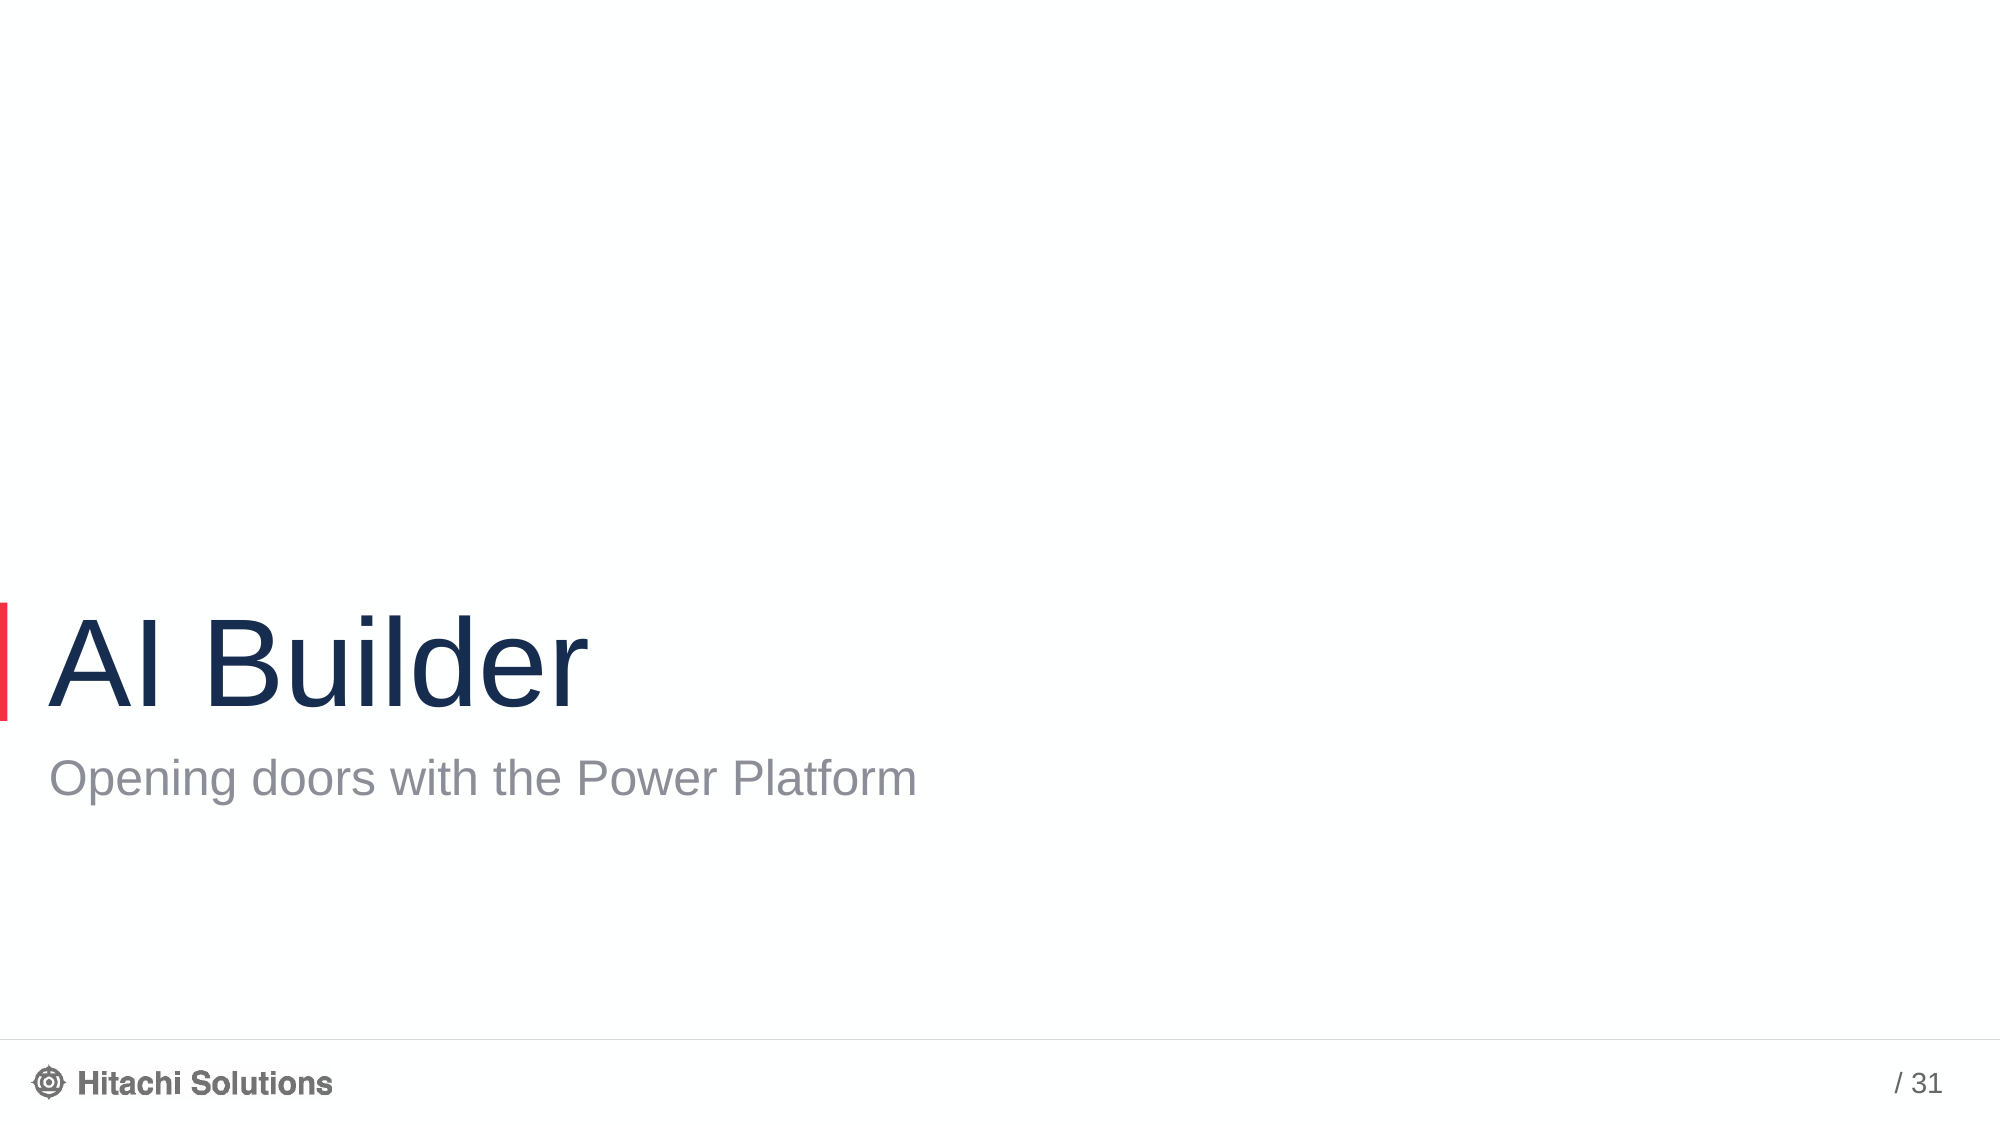

# AI Builder
Opening doors with the Power Platform